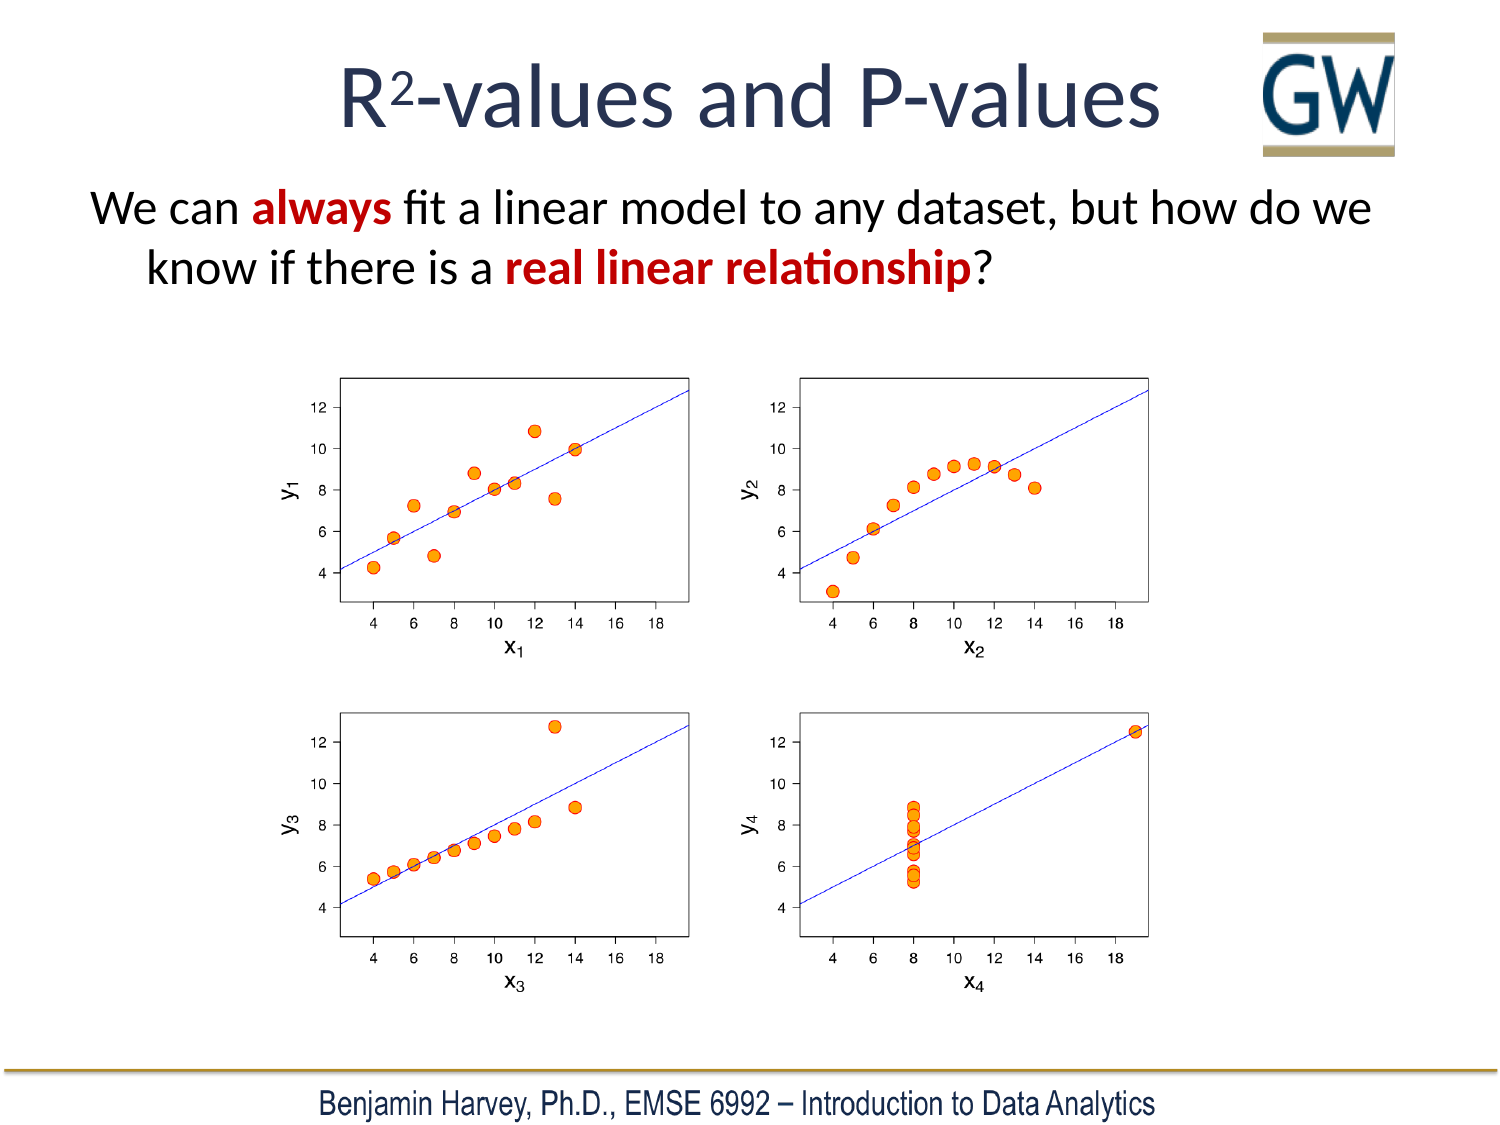

# R2-values and P-values
We can always fit a linear model to any dataset, but how do we
know if there is a real linear relationship?